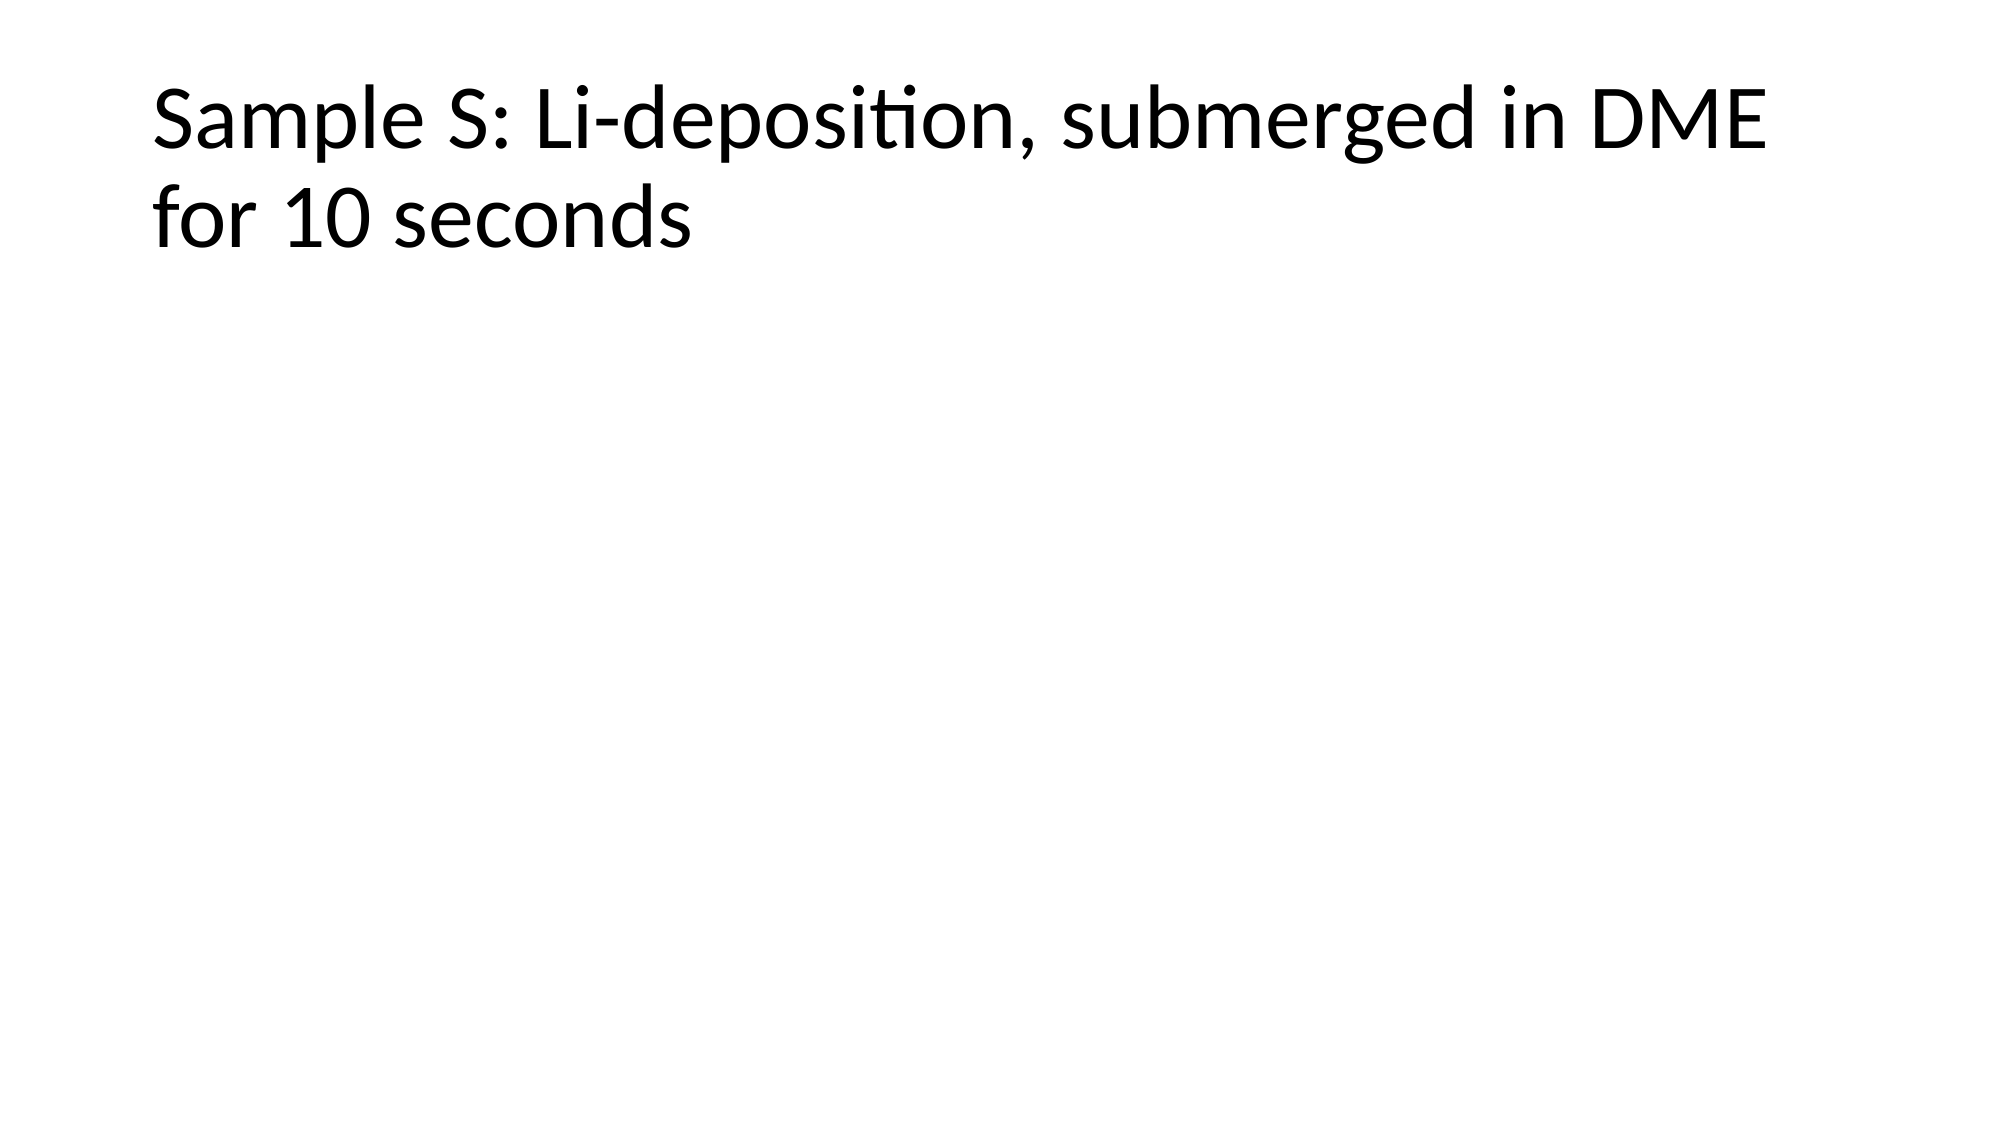

# Sample S: Li-deposition, submerged in DME for 10 seconds